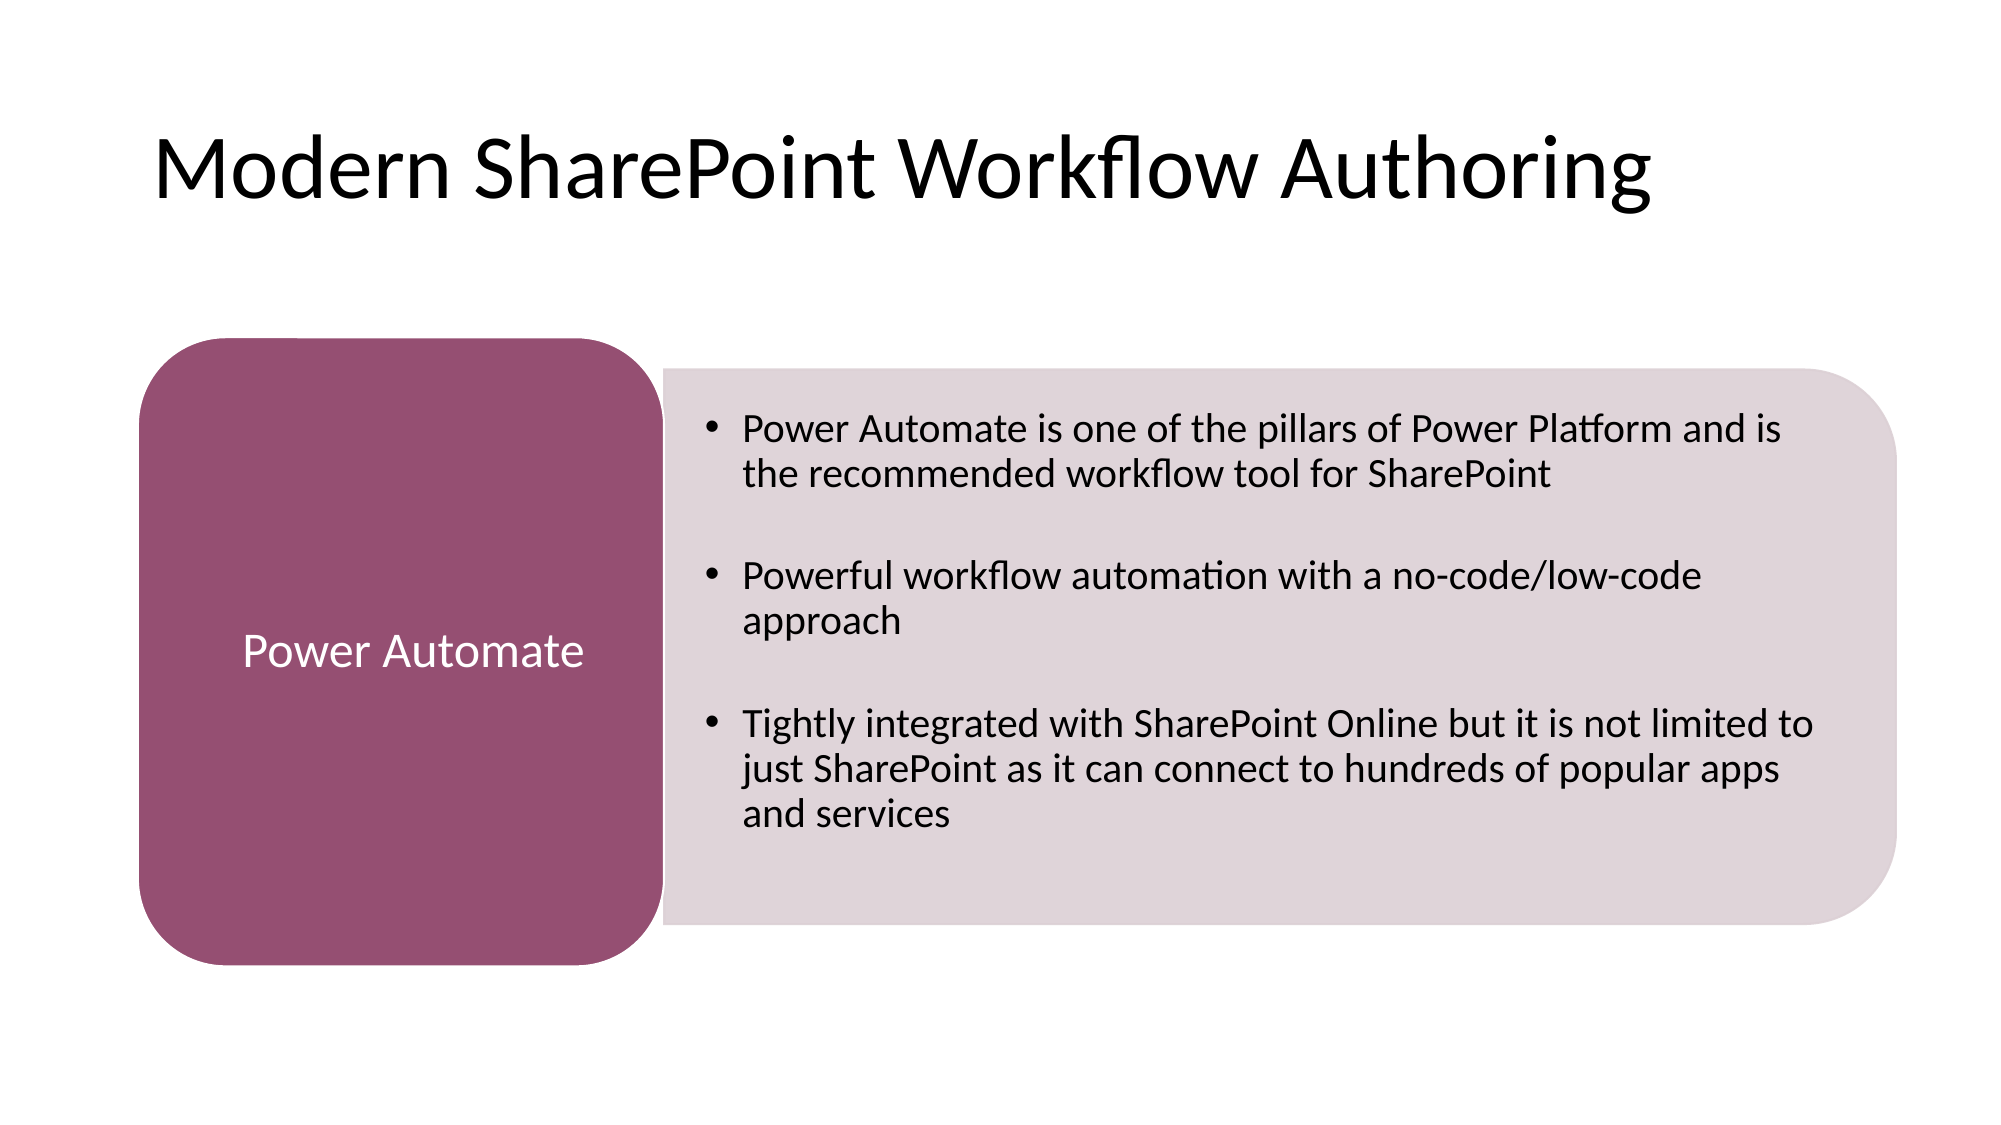

# Modern SharePoint Workflow Authoring
Power Automate is one of the pillars of Power Platform and is the recommended workflow tool for SharePoint

Powerful workflow automation with a no-code/low-code approach

Tightly integrated with SharePoint Online but it is not limited to just SharePoint as it can connect to hundreds of popular apps and services

Power Automate